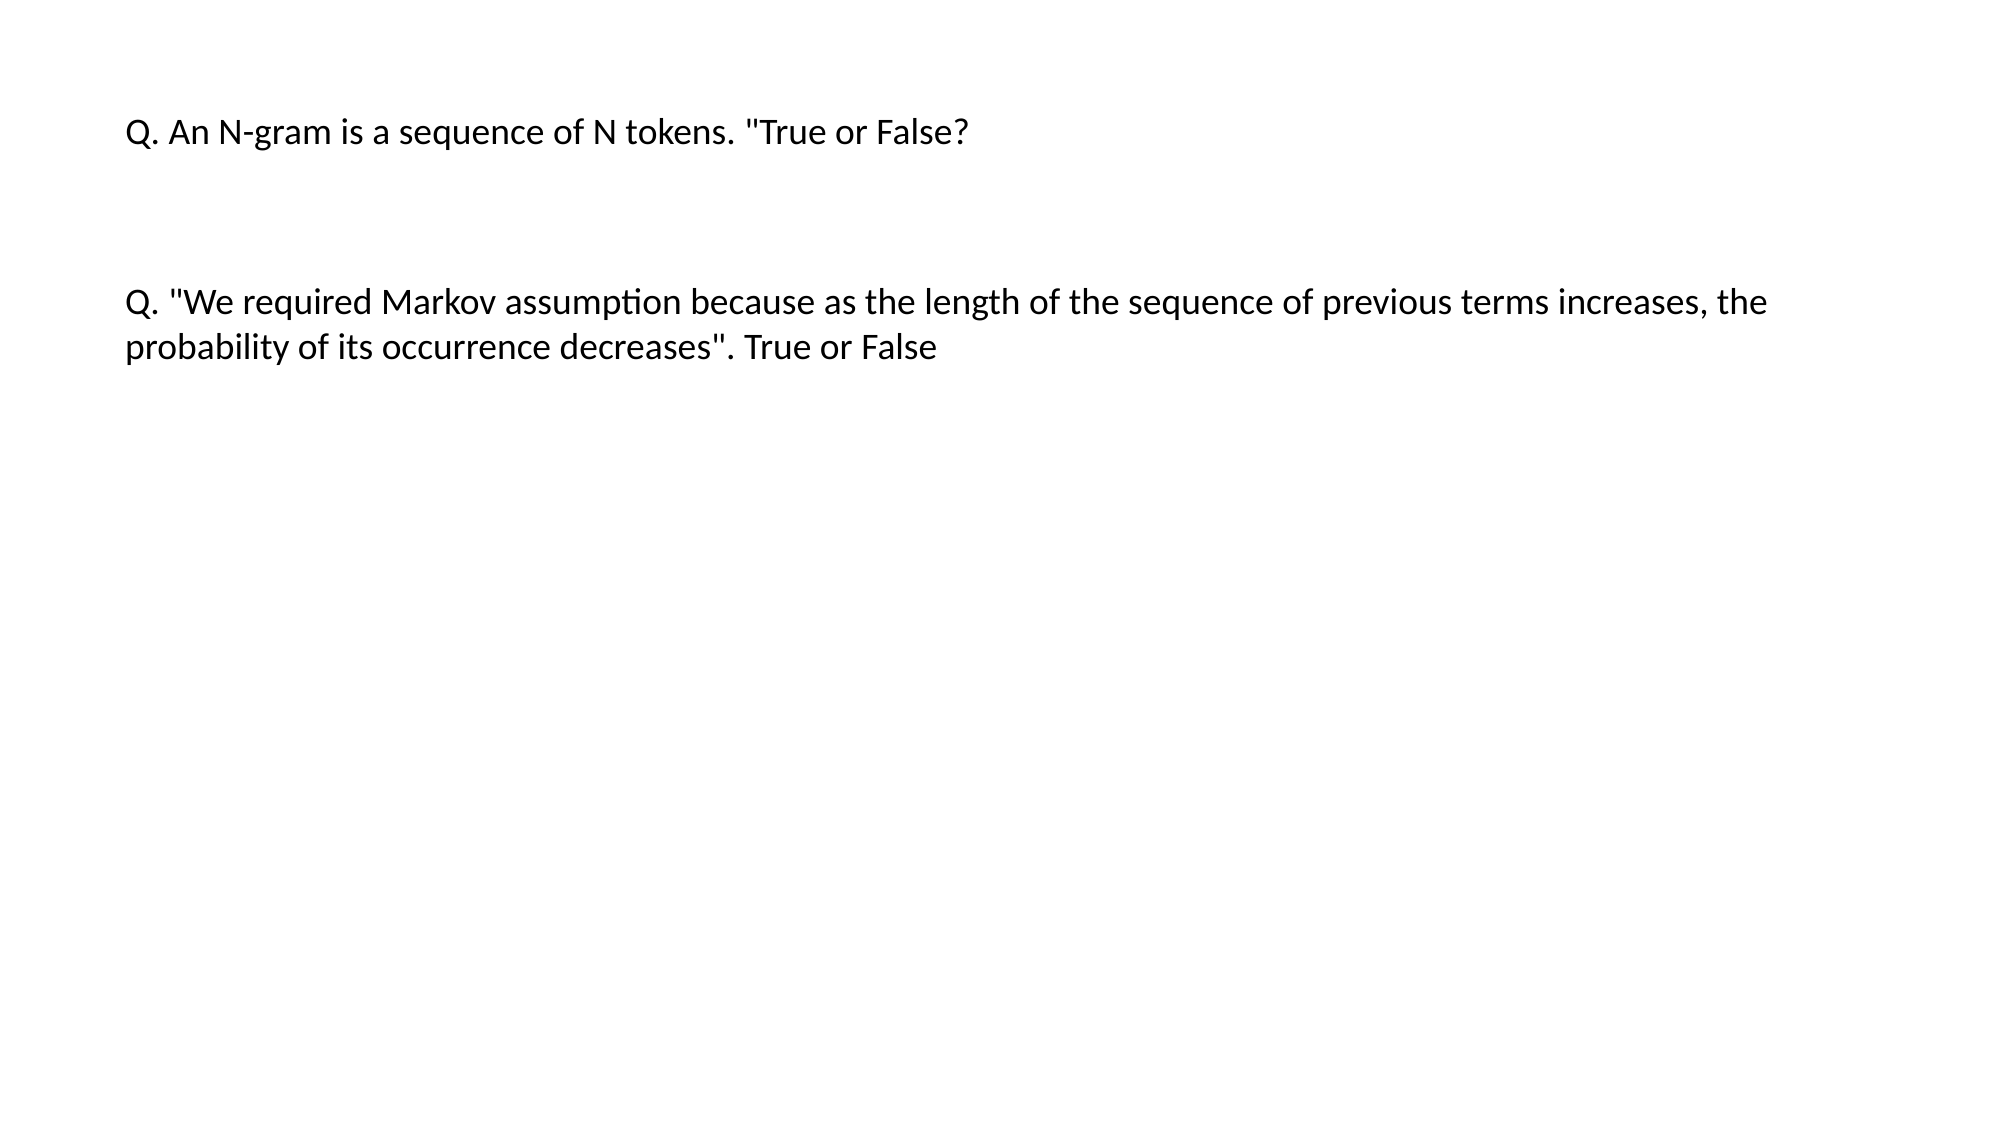

Q. An N-gram is a sequence of N tokens. "True or False?

Q. "We required Markov assumption because as the length of the sequence of previous terms increases, the probability of its occurrence decreases". True or False